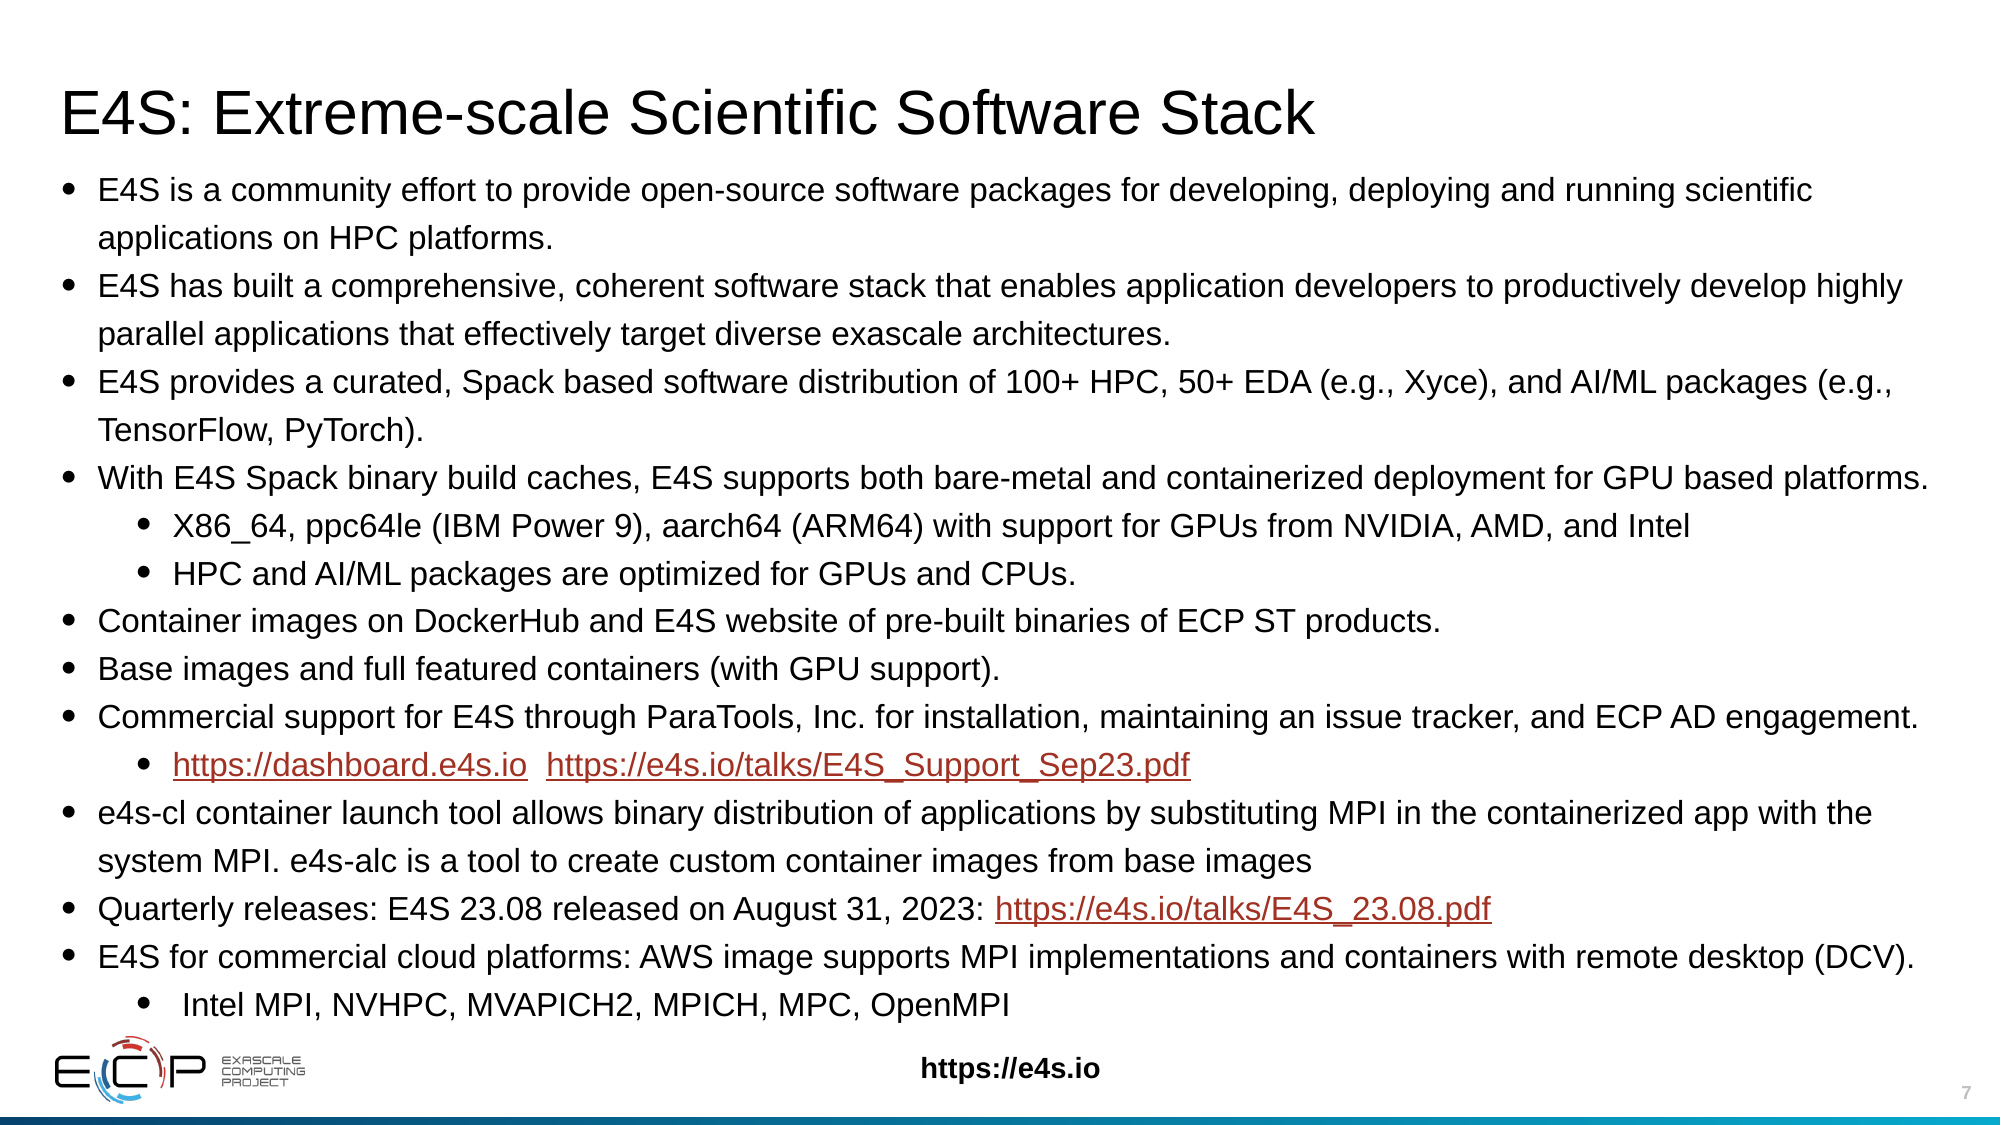

# E4S: Extreme-scale Scientific Software Stack
E4S is a community effort to provide open-source software packages for developing, deploying and running scientific applications on HPC platforms.
E4S has built a comprehensive, coherent software stack that enables application developers to productively develop highly parallel applications that effectively target diverse exascale architectures.
E4S provides a curated, Spack based software distribution of 100+ HPC, 50+ EDA (e.g., Xyce), and AI/ML packages (e.g., TensorFlow, PyTorch).
With E4S Spack binary build caches, E4S supports both bare-metal and containerized deployment for GPU based platforms.
X86_64, ppc64le (IBM Power 9), aarch64 (ARM64) with support for GPUs from NVIDIA, AMD, and Intel
HPC and AI/ML packages are optimized for GPUs and CPUs.
Container images on DockerHub and E4S website of pre-built binaries of ECP ST products.
Base images and full featured containers (with GPU support).
Commercial support for E4S through ParaTools, Inc. for installation, maintaining an issue tracker, and ECP AD engagement.
https://dashboard.e4s.io  https://e4s.io/talks/E4S_Support_Sep23.pdf
e4s-cl container launch tool allows binary distribution of applications by substituting MPI in the containerized app with the system MPI. e4s-alc is a tool to create custom container images from base images
Quarterly releases: E4S 23.08 released on August 31, 2023: https://e4s.io/talks/E4S_23.08.pdf
E4S for commercial cloud platforms: AWS image supports MPI implementations and containers with remote desktop (DCV).
 Intel MPI, NVHPC, MVAPICH2, MPICH, MPC, OpenMPI

https://e4s.io